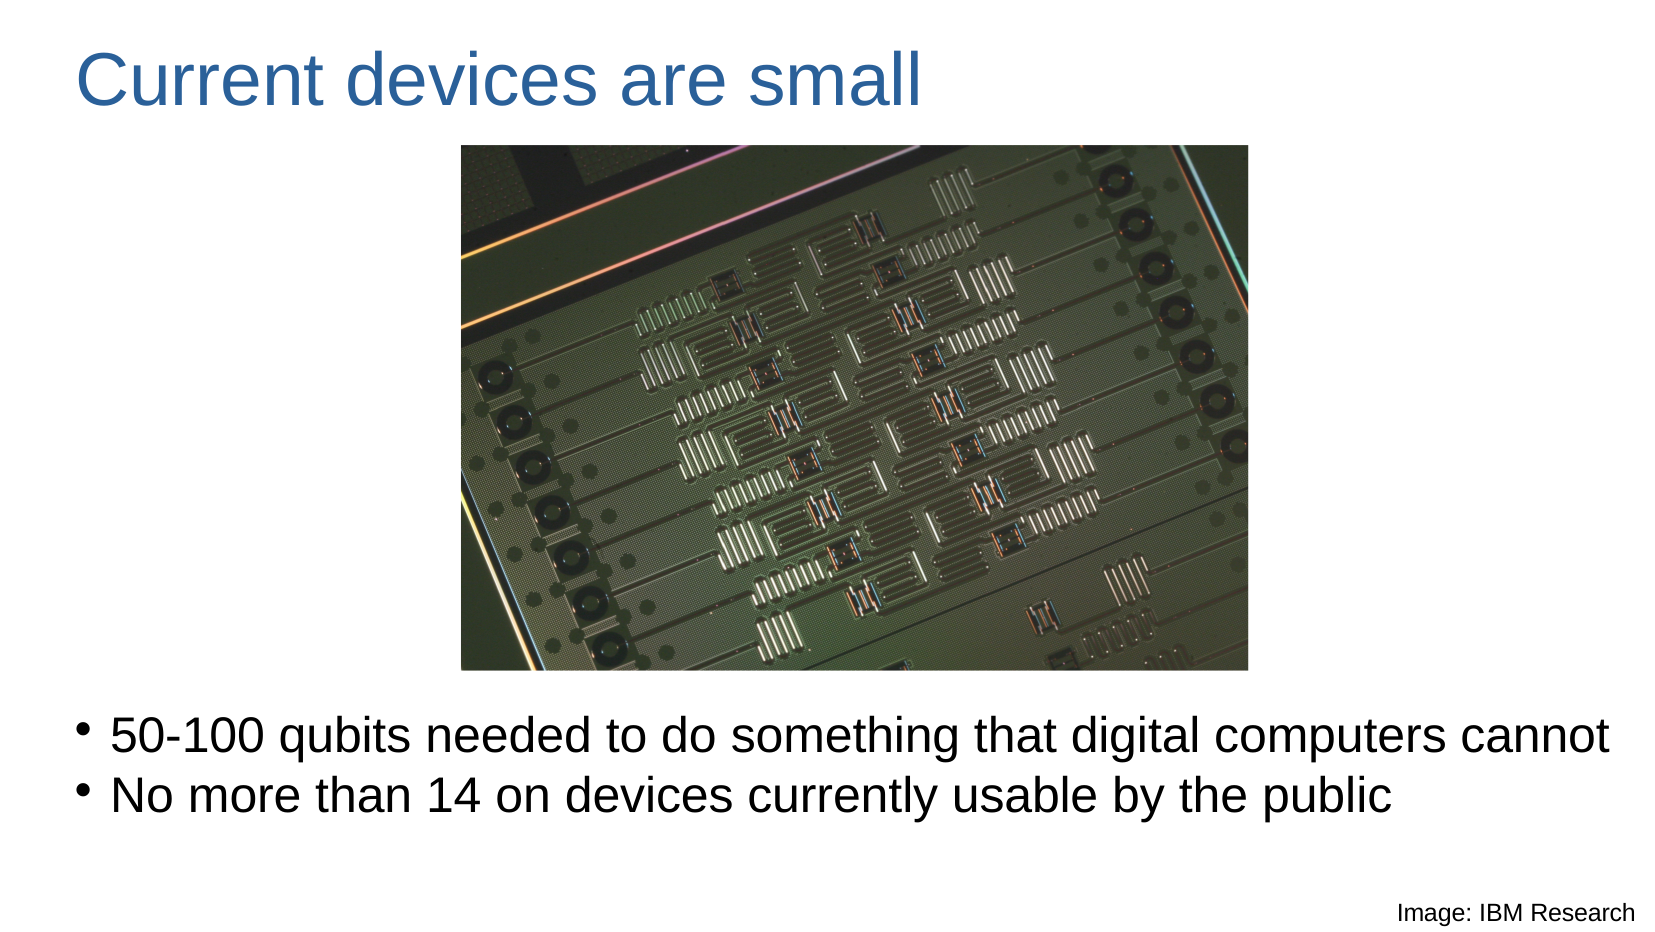

# Current devices are small

50-100 qubits needed to do something that digital computers cannot
No more than 14 on devices currently usable by the public
Image: IBM Research